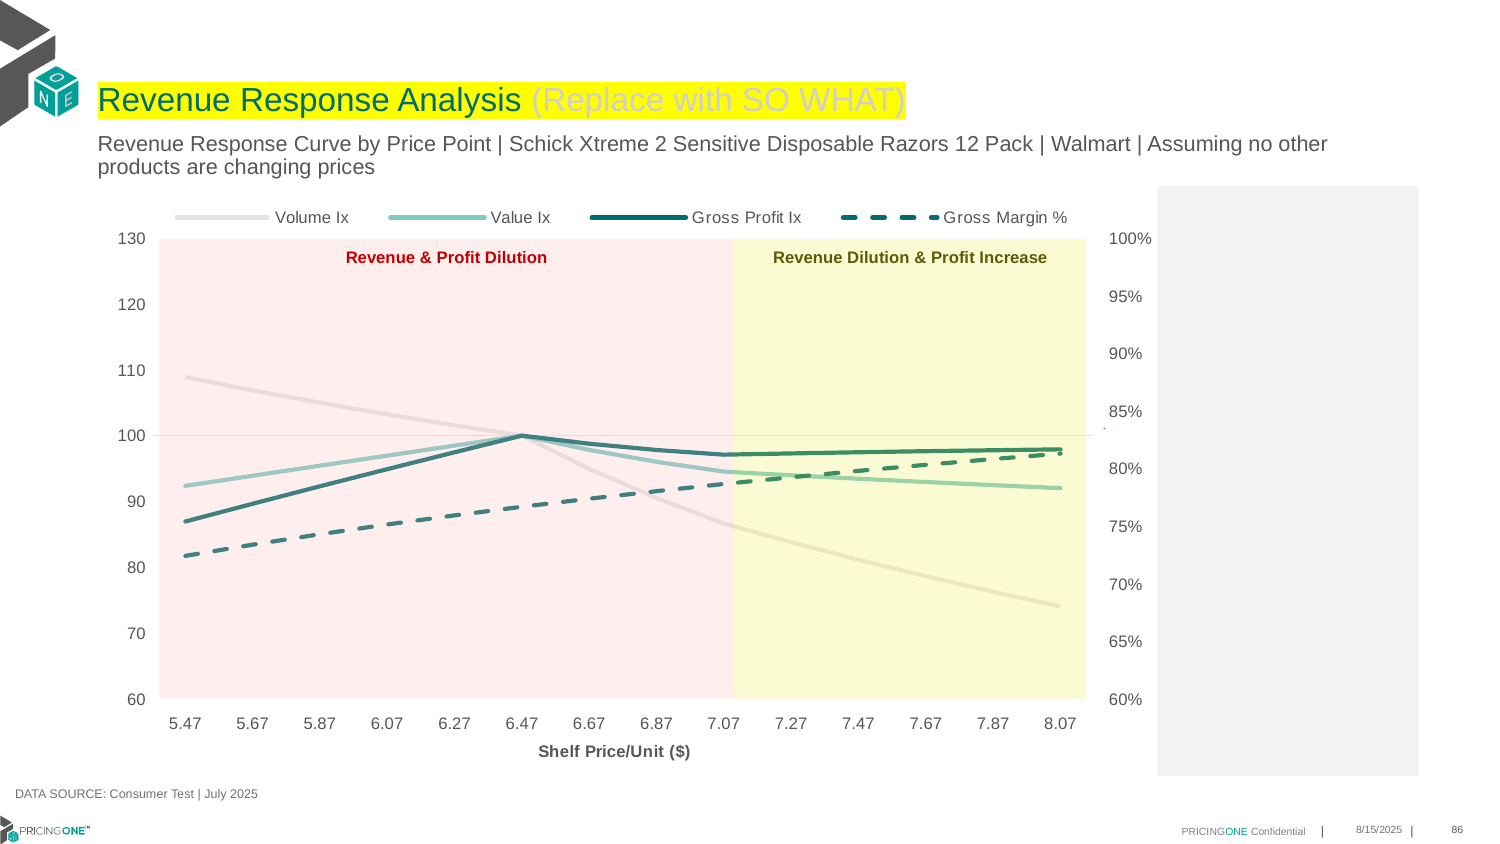

# Revenue Response Analysis (Replace with SO WHAT)

Revenue Response Curve by Price Point | Schick Xtreme 2 Sensitive Disposable Razors 12 Pack | Walmart | Assuming no other products are changing prices

### Chart:

| Category | Volume Ix | Value Ix | Gross Profit Ix | Gross Margin % |
|---|---|---|---|---|
| 5.47 | 108.89623255952483 | 92.35918395610679 | 86.94521456334685 | 0.7241085765708276 |
| 5.67 | 106.88183612346236 | 93.90239359023627 | 89.64586714223466 | 0.7338401964448725 |
| 5.87 | 104.99771635916828 | 95.43873075343532 | 92.29861718639663 | 0.7429086735677048 |
| 6.07 | 103.23056139733487 | 96.96775014893608 | 94.90698267389355 | 0.7513795574699221 |
| 6.27 | 101.56828427844727 | 98.48856251676519 | 97.47351041229277 | 0.7593100341056501 |
| 6.47 | 100.0 | 100.0 | 100.0 | 0.7667502185227862 |
| 6.67 | 94.94053439056367 | 97.82952498780215 | 98.76810735611103 | 0.7737442149688796 |
| 6.87 | 90.51571204200411 | 96.0235594892946 | 97.81408032259566 | 0.7803309918256809 |
| 7.07 | 86.6276154547861 | 94.53334140481539 | 97.10491646577137 | 0.7865451080399473 |
| 7.27 | 83.7892148778836 | 93.97605916020105 | 97.30122366231727 | 0.7924173196482018 |
| 7.47 | 81.12516505930894 | 93.44756817511755 | 97.47816383900854 | 0.7979750888677947 |
| 7.67 | 78.62076794848088 | 92.94634166483961 | 97.63857069386506 | 0.8032430135387779 |
| 7.87 | 76.26220556394324 | 92.47014170943739 | 97.78403612117759 | 0.8082431910854418 |
| 8.07 | 74.03657658971059 | 92.01619859404207 | 97.91513601308142 | 0.8129955283571781 |
Revenue & Profit Dilution
Revenue Dilution & Profit Increase

DATA SOURCE: Consumer Test | July 2025

8/15/2025
86